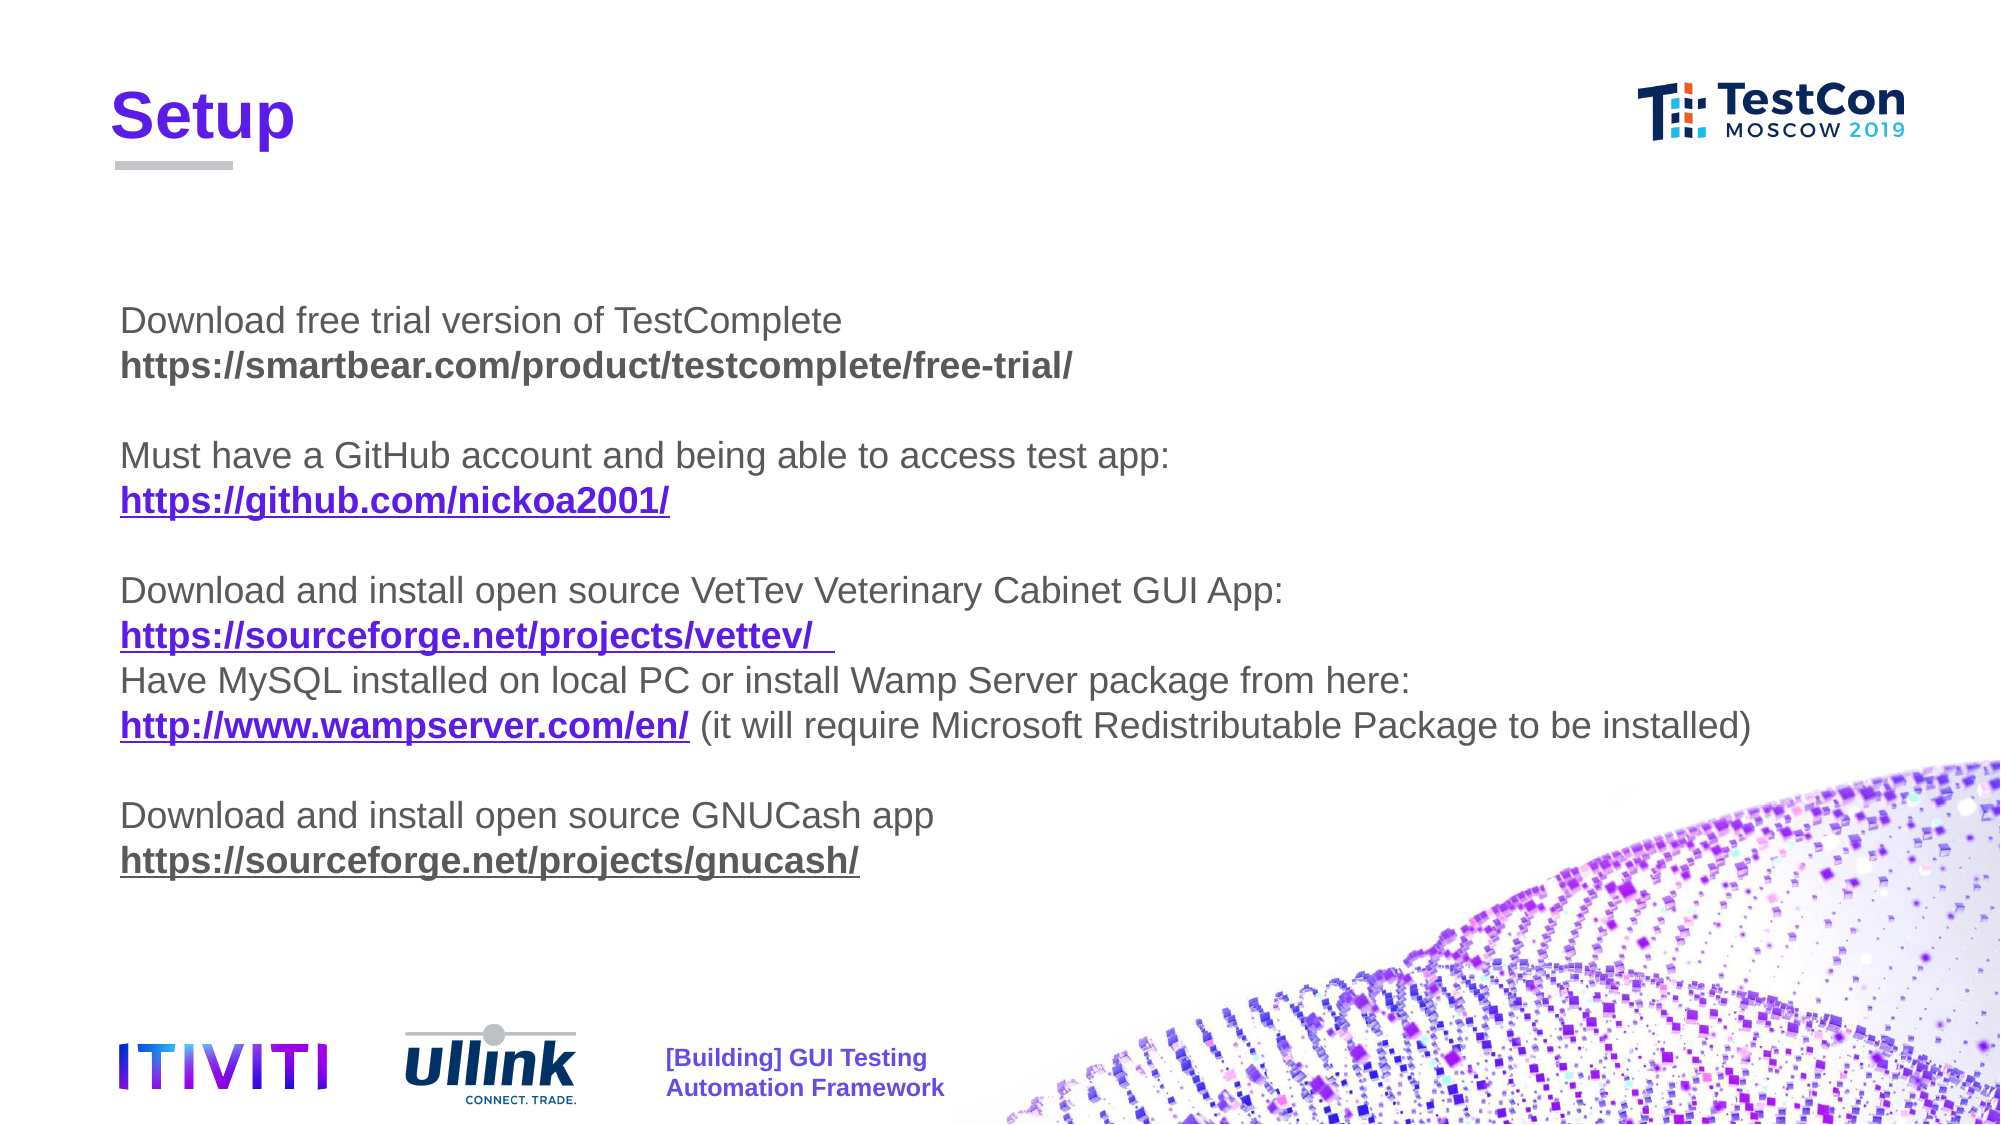

Setup
Download free trial version of TestComplete
https://smartbear.com/product/testcomplete/free-trial/
Must have a GitHub account and being able to access test app:
https://github.com/nickoa2001/

Download and install open source VetTev Veterinary Cabinet GUI App:
https://sourceforge.net/projects/vettev/
Have MySQL installed on local PC or install Wamp Server package from here:
http://www.wampserver.com/en/ (it will require Microsoft Redistributable Package to be installed)

Download and install open source GNUCash app
https://sourceforge.net/projects/gnucash/